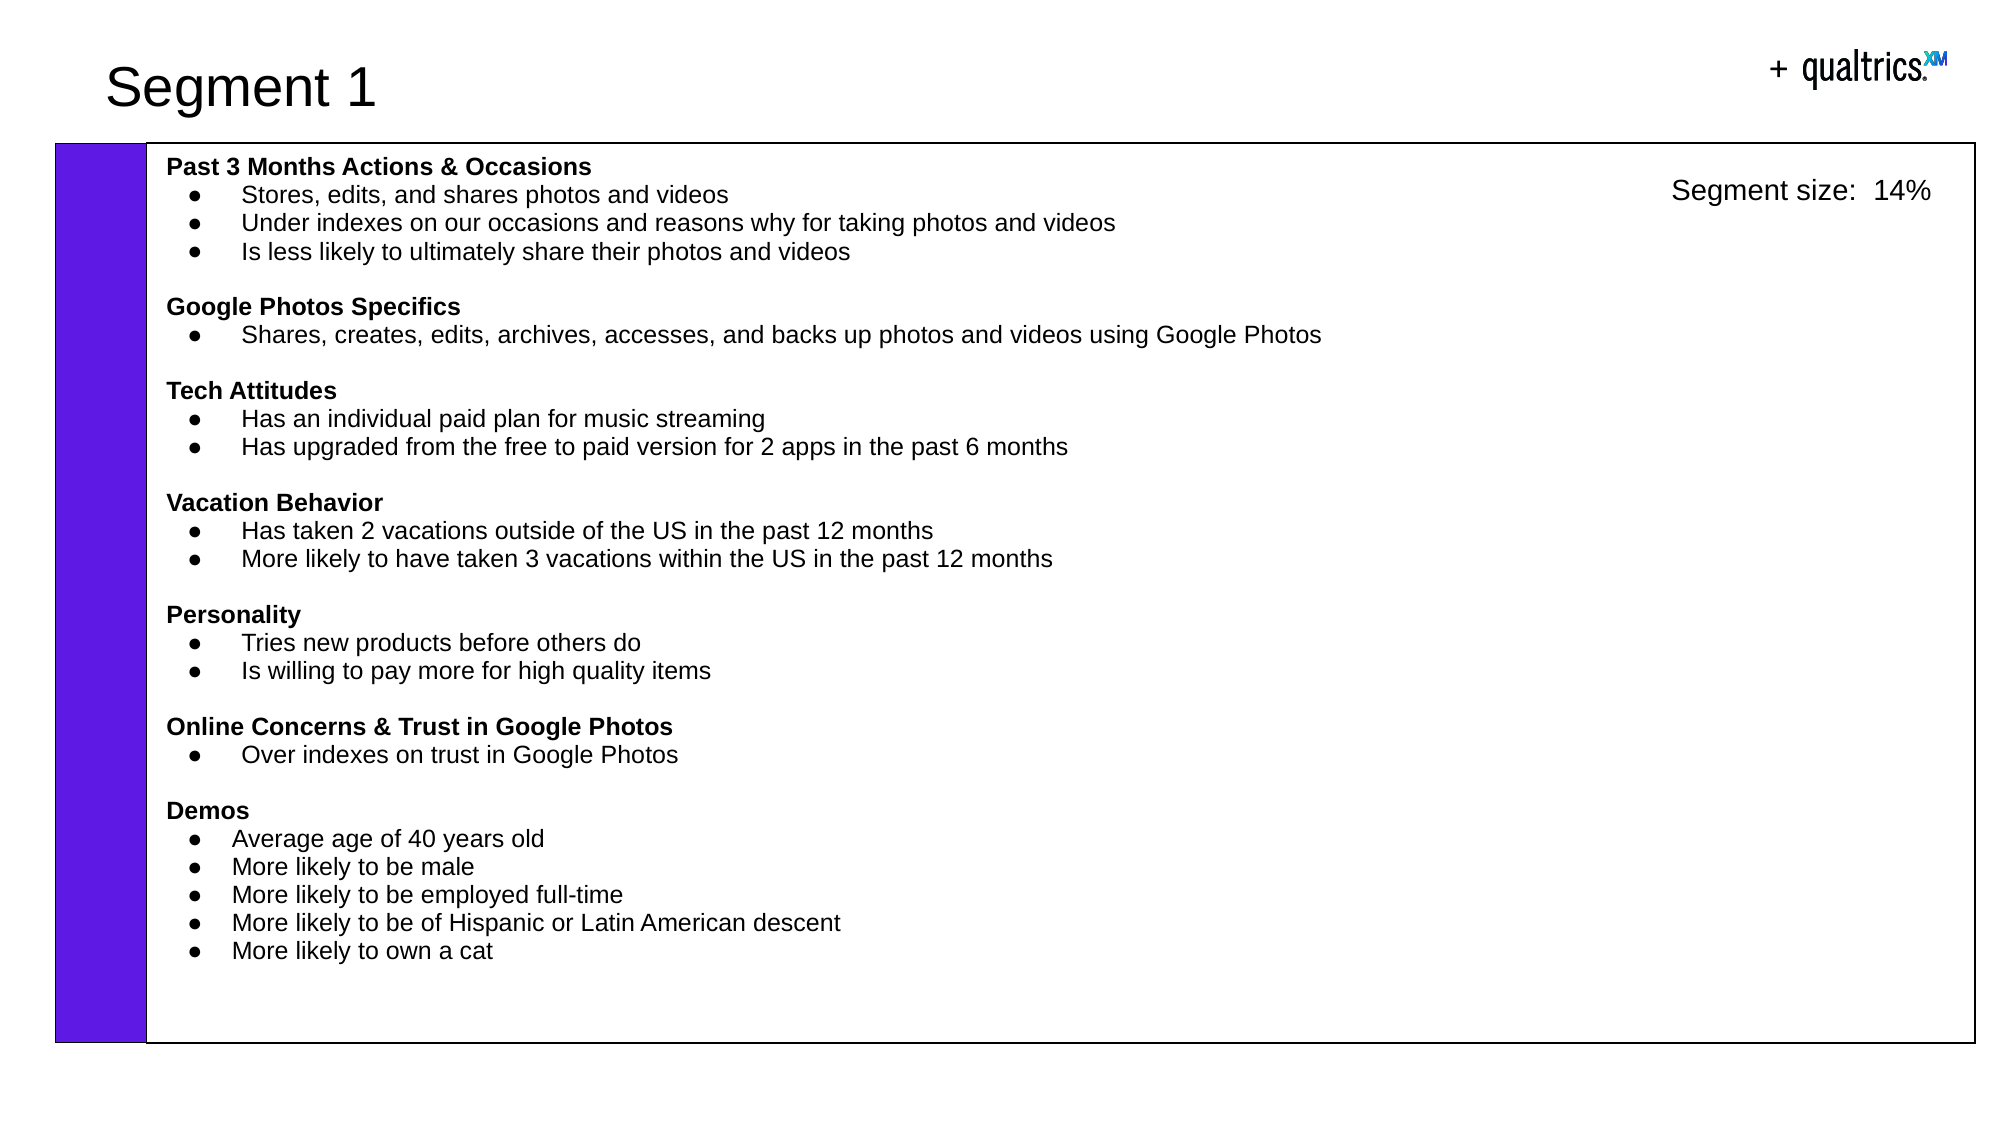

Segment 1
| 7/ S1 | Past 3 Months Actions & Occasions Stores, edits, and shares photos and videos Under indexes on our occasions and reasons why for taking photos and videos Is less likely to ultimately share their photos and videos Google Photos Specifics Shares, creates, edits, archives, accesses, and backs up photos and videos using Google Photos Tech Attitudes Has an individual paid plan for music streaming Has upgraded from the free to paid version for 2 apps in the past 6 months Vacation Behavior Has taken 2 vacations outside of the US in the past 12 months More likely to have taken 3 vacations within the US in the past 12 months Personality Tries new products before others do Is willing to pay more for high quality items Online Concerns & Trust in Google Photos Over indexes on trust in Google Photos Demos Average age of 40 years old More likely to be male More likely to be employed full-time More likely to be of Hispanic or Latin American descent More likely to own a cat |
| --- | --- |
Segment size:  14%